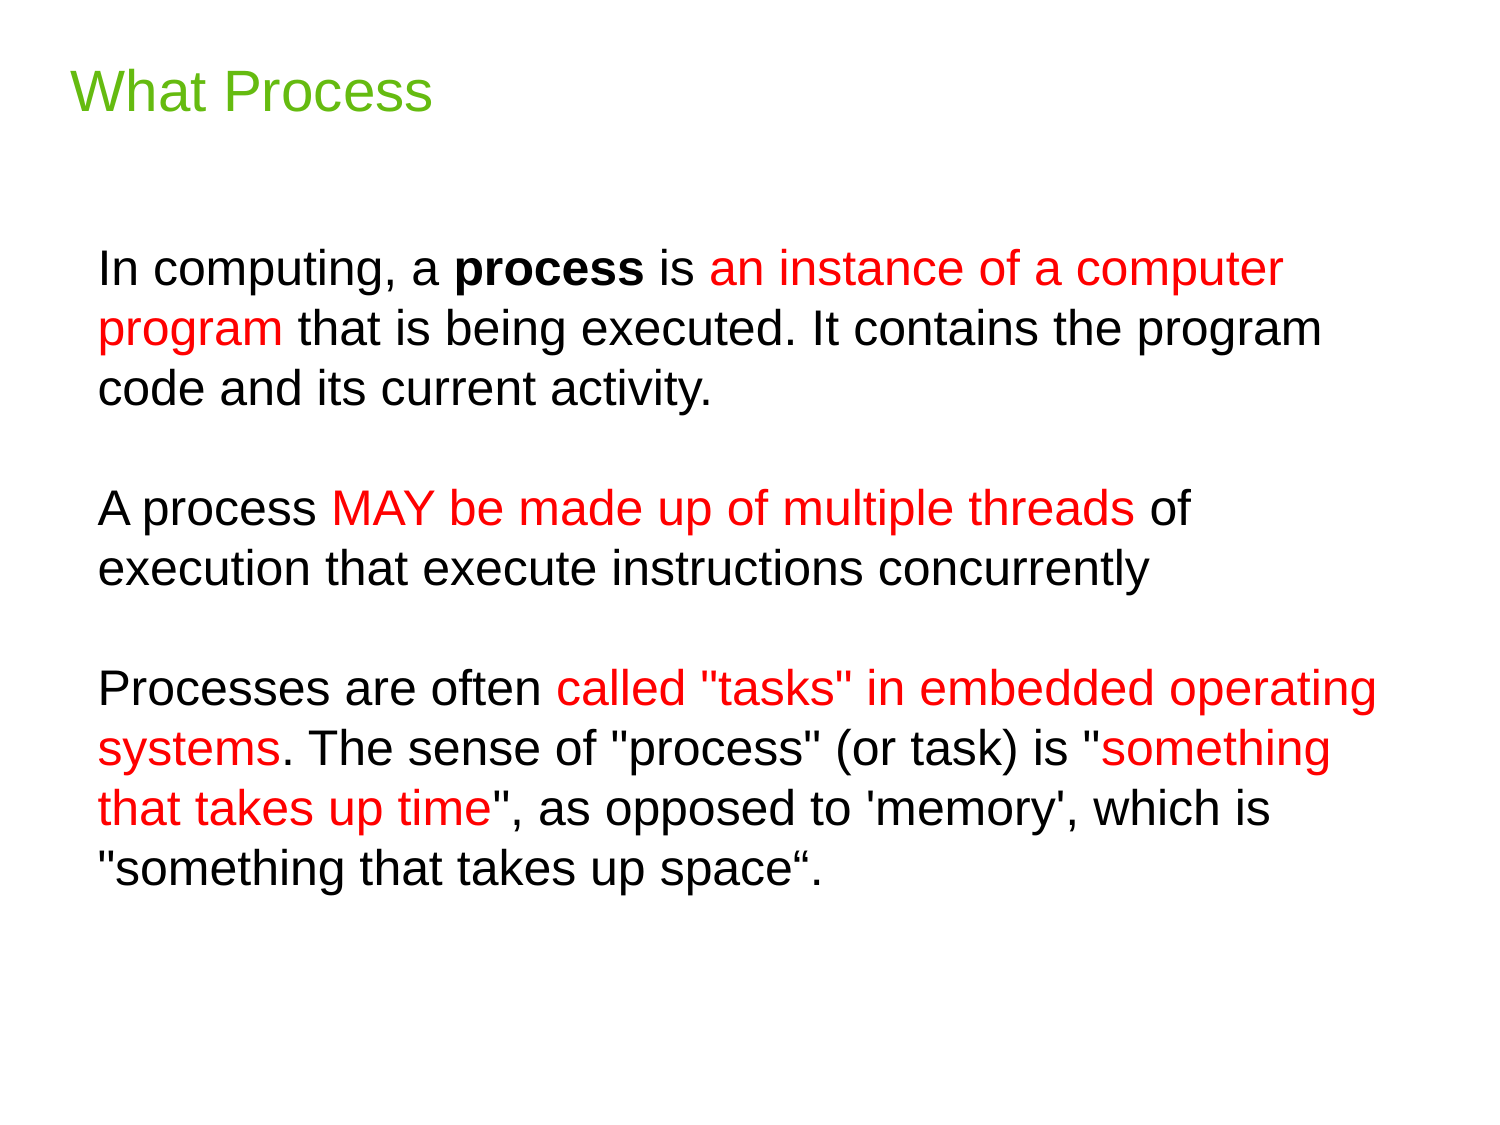

# What Process
In computing, a process is an instance of a computer program that is being executed. It contains the program code and its current activity.

A process MAY be made up of multiple threads of execution that execute instructions concurrently

Processes are often called "tasks" in embedded operating systems. The sense of "process" (or task) is "something that takes up time", as opposed to 'memory', which is "something that takes up space“.